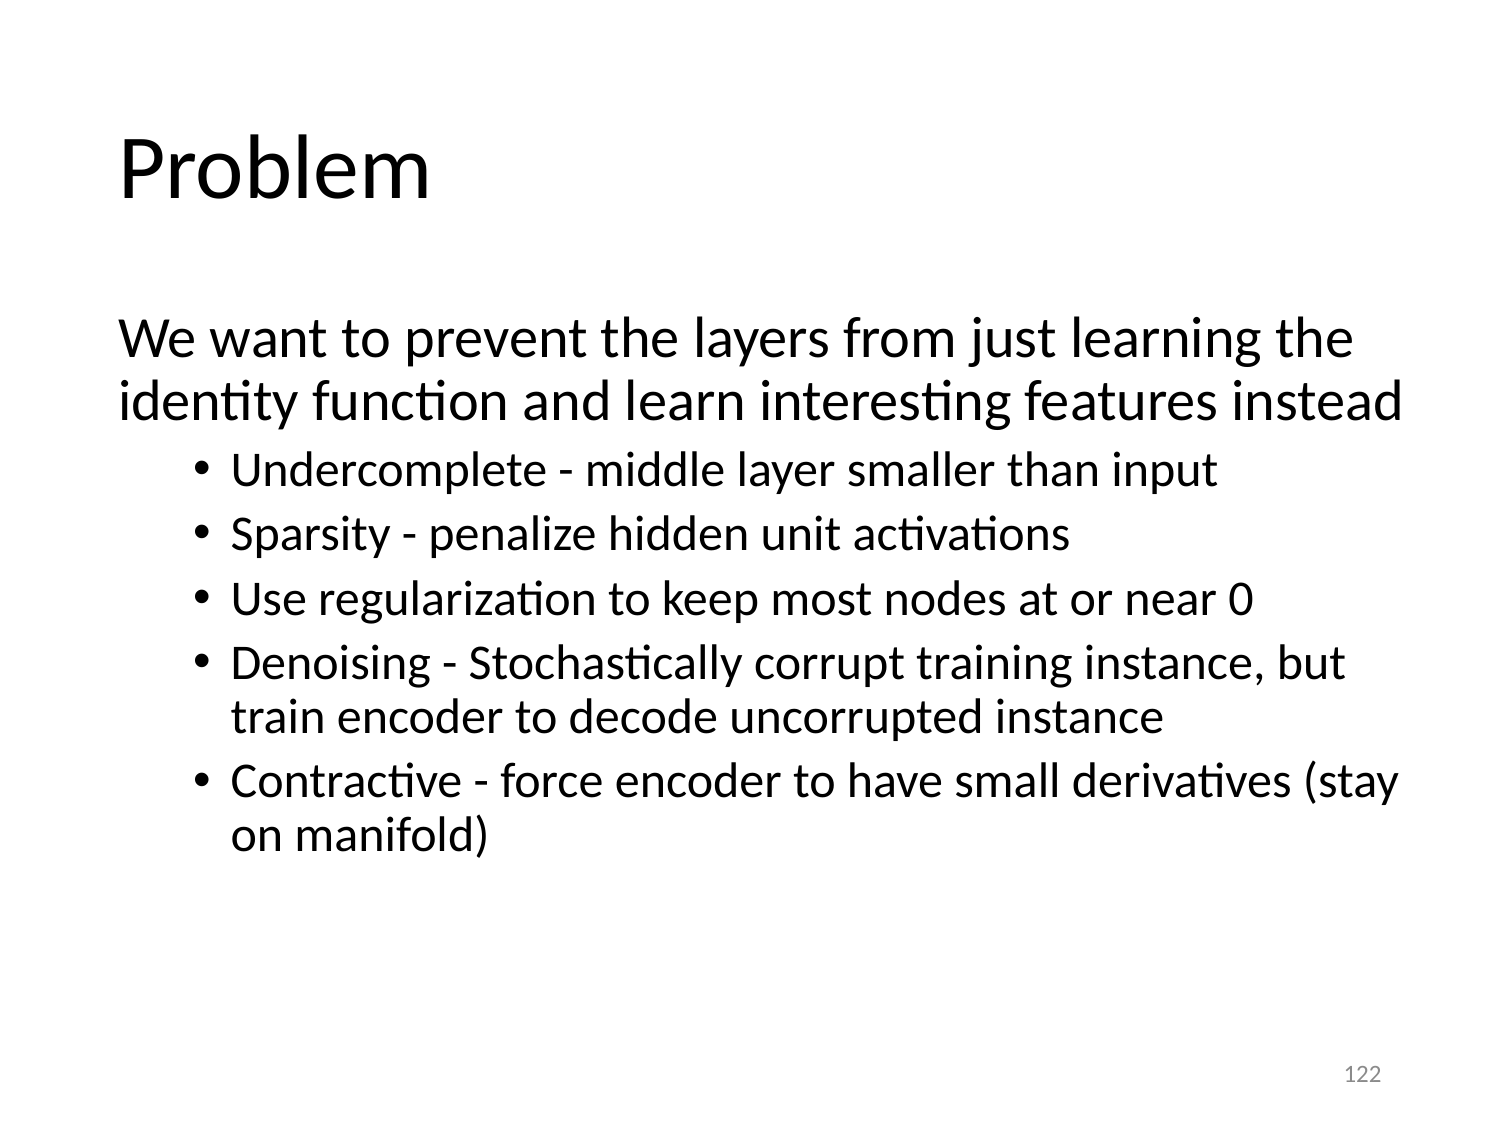

# Problem
We want to prevent the layers from just learning the identity function and learn interesting features instead
Undercomplete - middle layer smaller than input
Sparsity - penalize hidden unit activations
Use regularization to keep most nodes at or near 0
Denoising - Stochastically corrupt training instance, but train encoder to decode uncorrupted instance
Contractive - force encoder to have small derivatives (stay on manifold)
122